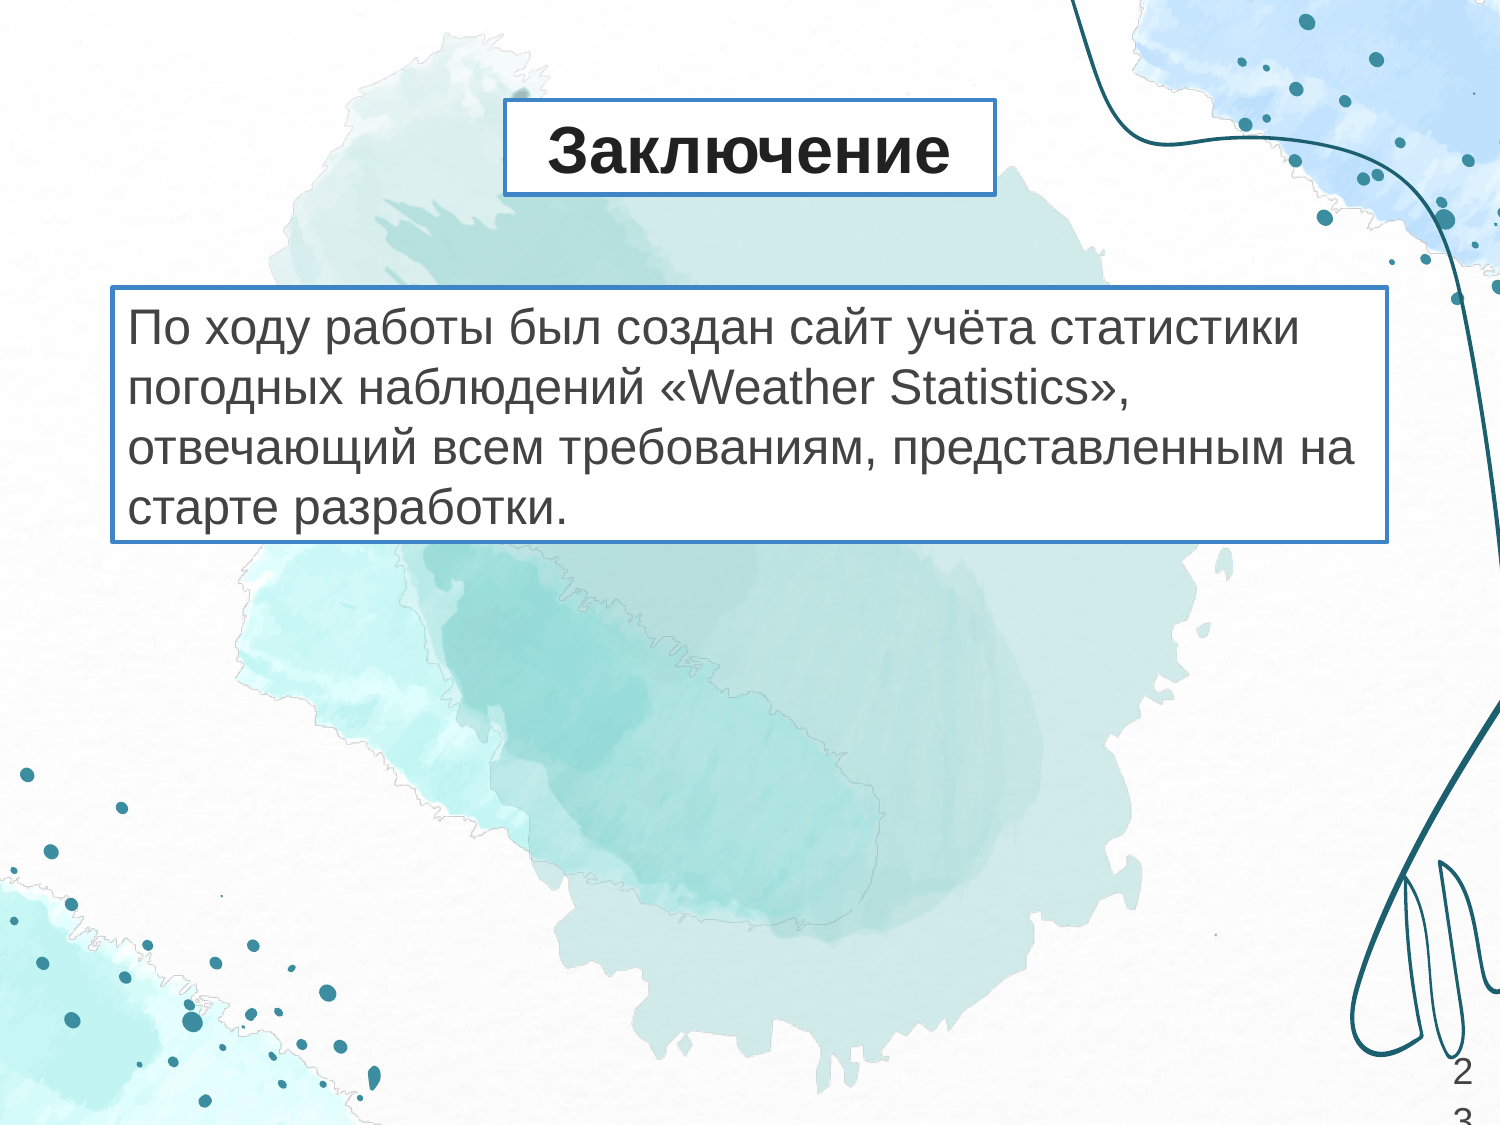

Заключение
По ходу работы был создан сайт учёта статистики погодных наблюдений «Weather Statistics», отвечающий всем требованиям, представленным на старте разработки.
23